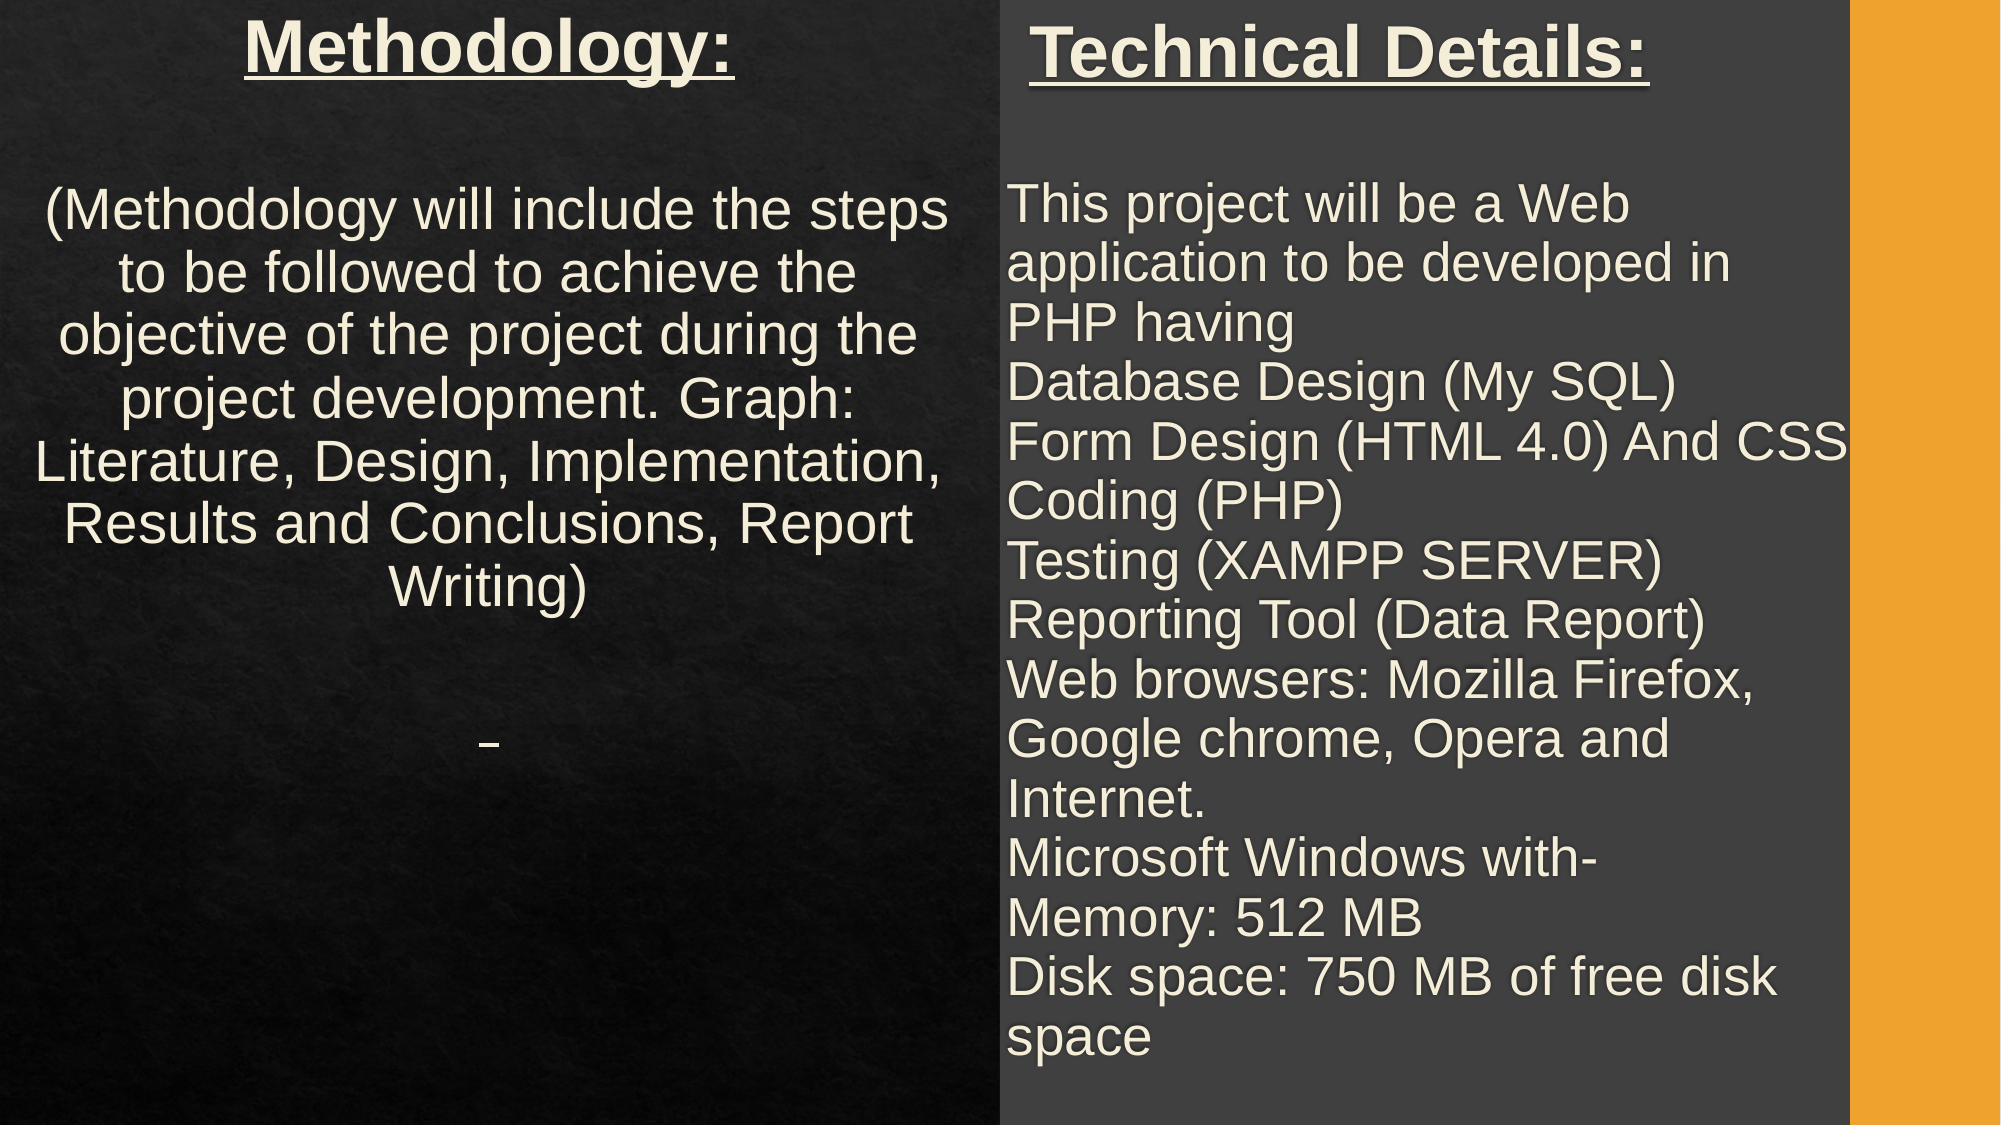

Methodology:
 (Methodology will include the steps to be followed to achieve the objective of the project during the project development. Graph: Literature, Design, Implementation, Results and Conclusions, Report Writing)
# Technical Details: This project will be a Web application to be developed in PHP having Database Design (My SQL) Form Design (HTML 4.0) And CSS Coding (PHP) Testing (XAMPP SERVER) Reporting Tool (Data Report) Web browsers: Mozilla Firefox, Google chrome, Opera and Internet. Microsoft Windows with- Memory: 512 MB Disk space: 750 MB of free disk space